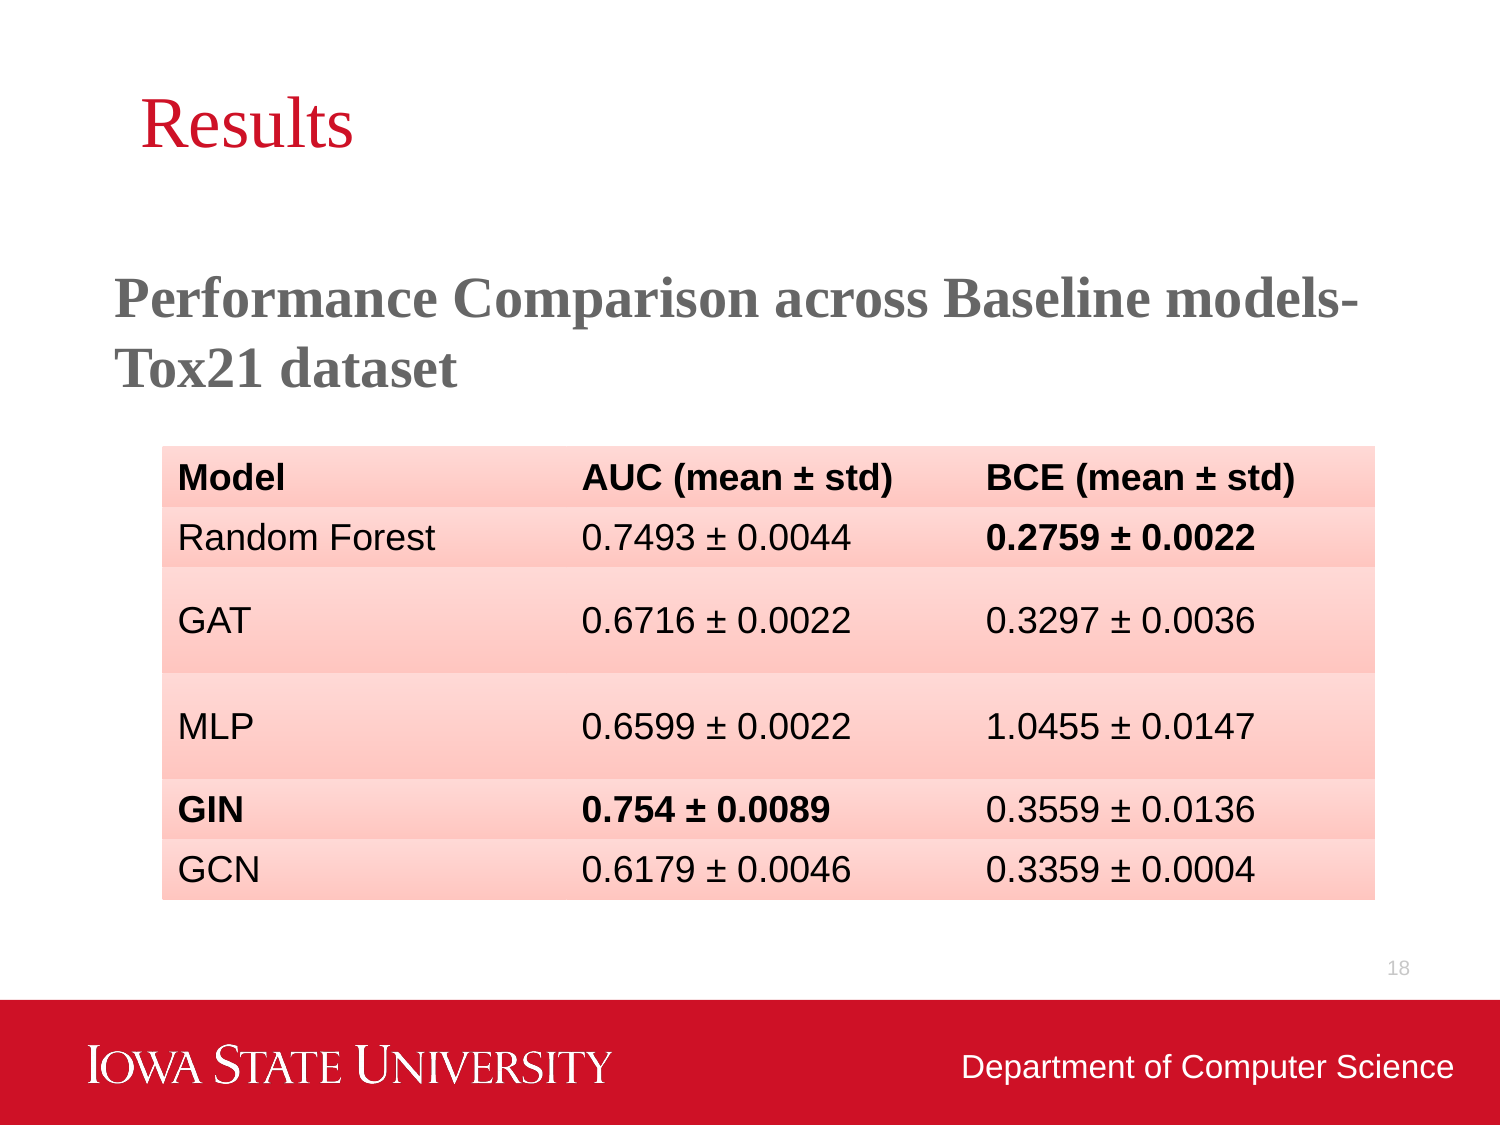

# Results
Performance Comparison across Baseline models- Tox21 dataset
| Model | AUC (mean ± std) | BCE (mean ± std) |
| --- | --- | --- |
| Random Forest | 0.7493 ± 0.0044 | 0.2759 ± 0.0022 |
| GAT | 0.6716 ± 0.0022 | 0.3297 ± 0.0036 |
| MLP | 0.6599 ± 0.0022 | 1.0455 ± 0.0147 |
| GIN | 0.754 ± 0.0089 | 0.3559 ± 0.0136 |
| GCN | 0.6179 ± 0.0046 | 0.3359 ± 0.0004 |
18